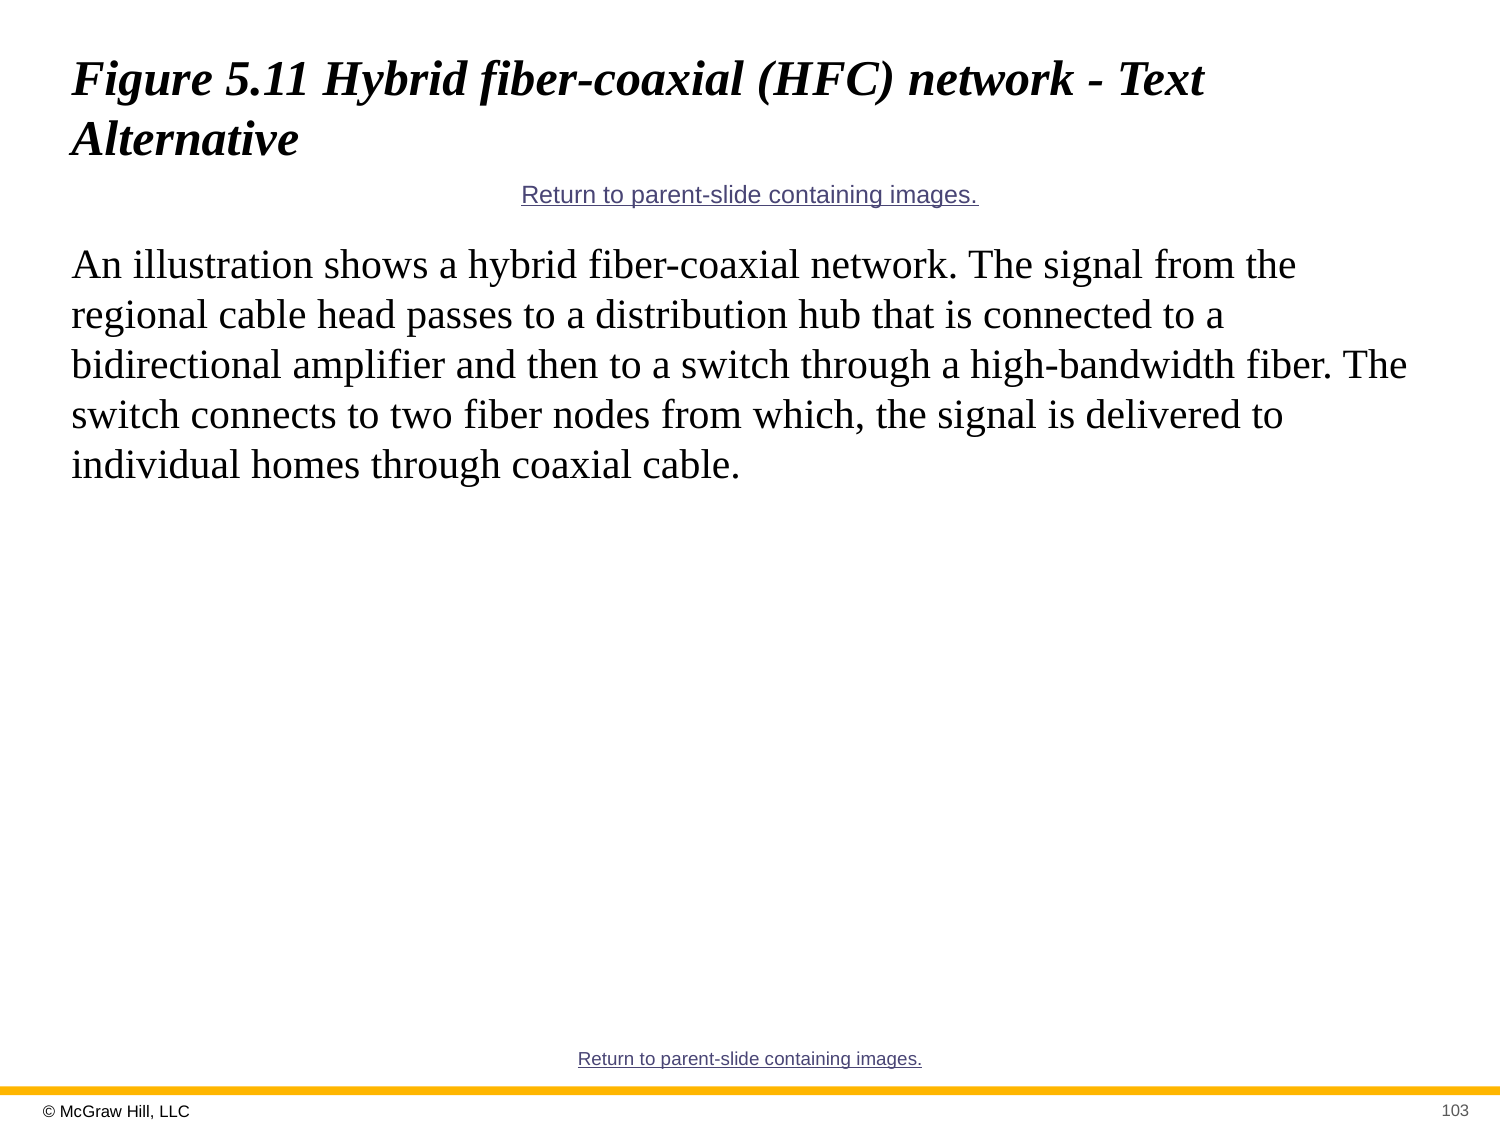

# Figure 5.11 Hybrid fiber-coaxial (HFC) network - Text Alternative
Return to parent-slide containing images.
An illustration shows a hybrid fiber-coaxial network. The signal from the regional cable head passes to a distribution hub that is connected to a bidirectional amplifier and then to a switch through a high-bandwidth fiber. The switch connects to two fiber nodes from which, the signal is delivered to individual homes through coaxial cable.
Return to parent-slide containing images.
103